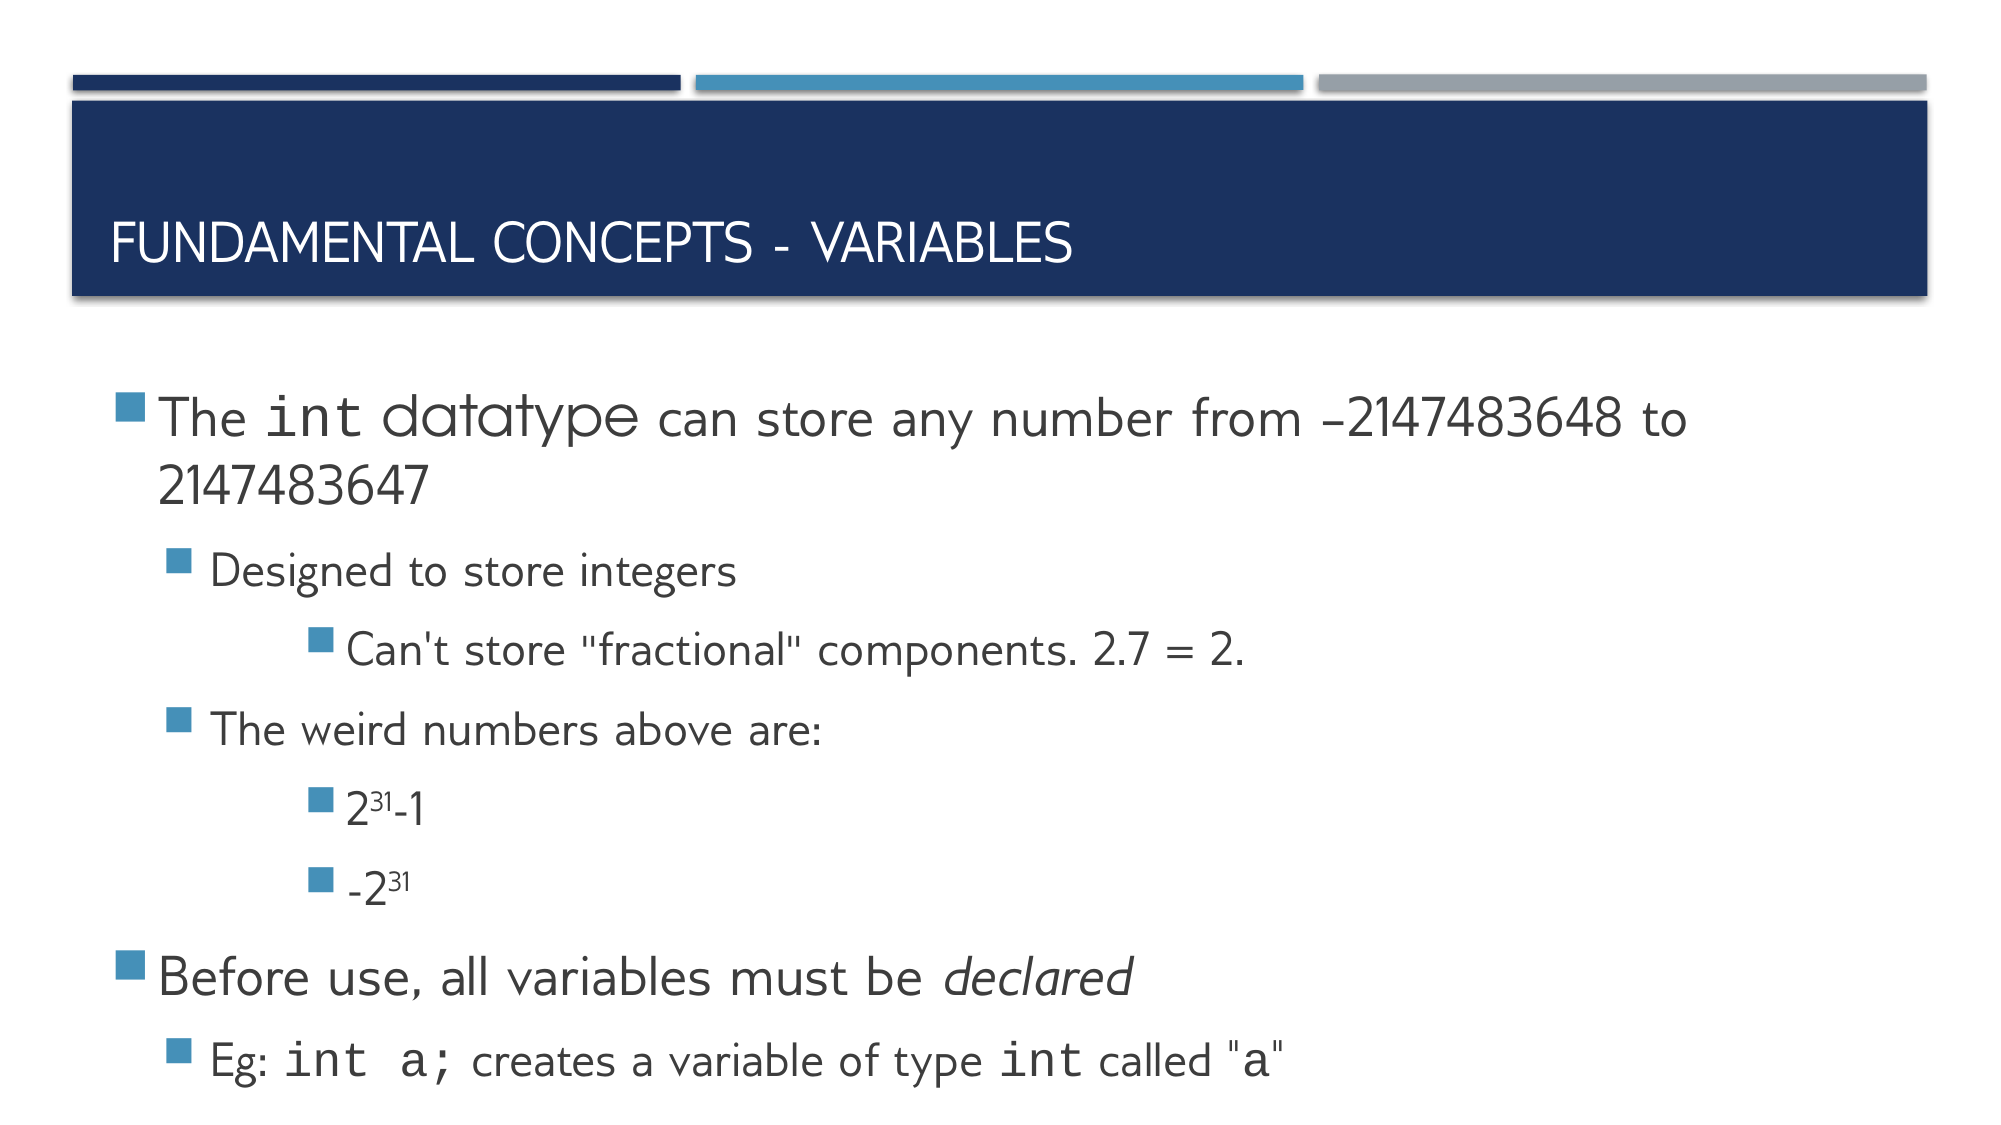

# Fundamental Concepts - Variables
The int datatype can store any number from –2147483648 to 2147483647
Designed to store integers
Can't store "fractional" components. 2.7 = 2.
The weird numbers above are:
231-1
-231
Before use, all variables must be declared
Eg: int a; creates a variable of type int called "a"